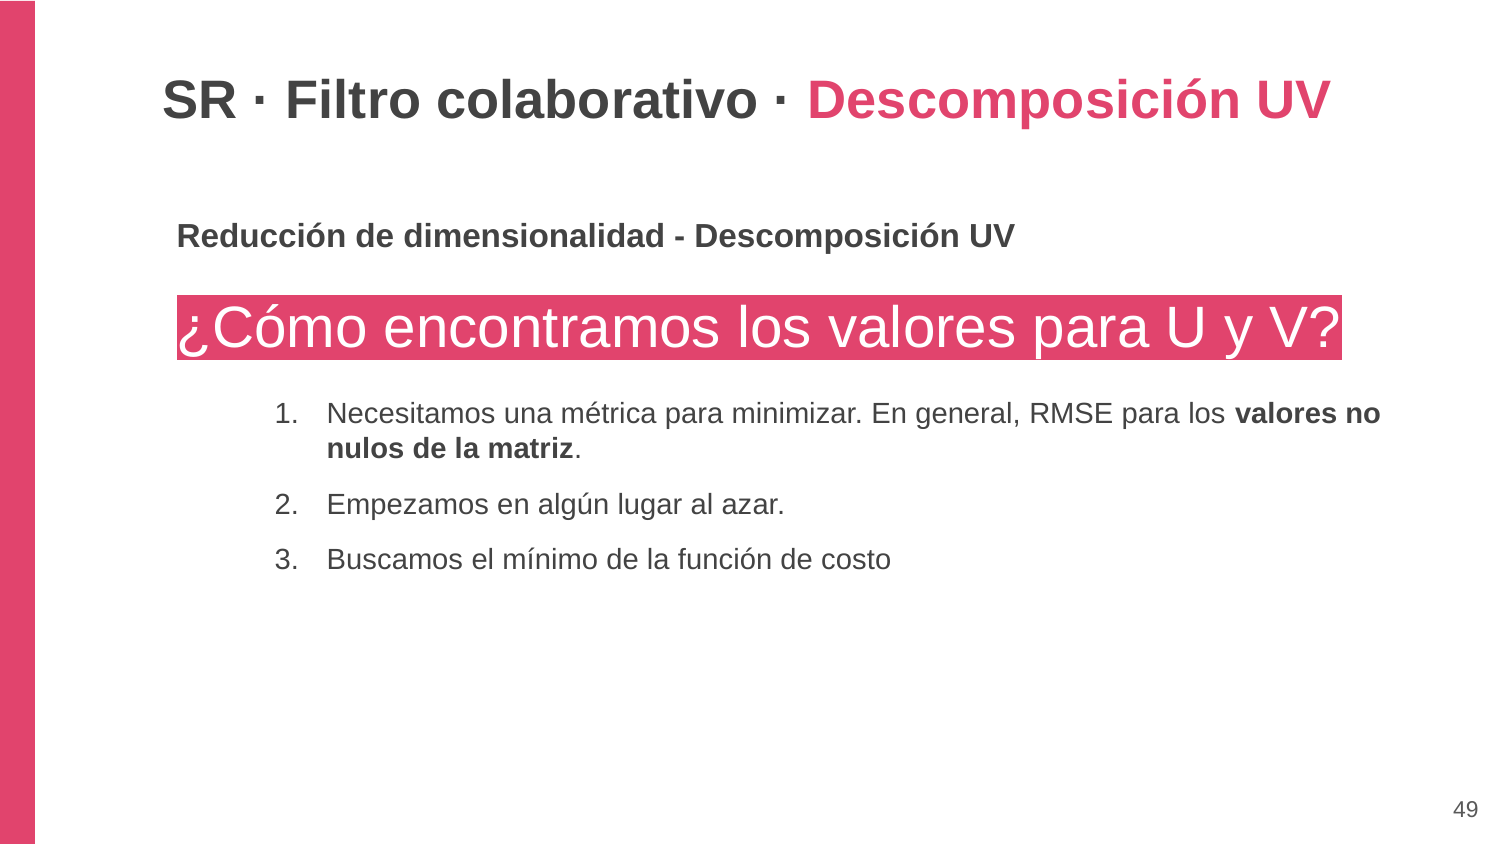

SR · Filtro colaborativo · Descomposición UV
Reducción de dimensionalidad - Descomposición UV

¿Cómo encontramos los valores para U y V?

Necesitamos una métrica para minimizar. En general, RMSE para los valores no nulos de la matriz.
Empezamos en algún lugar al azar.
Buscamos el mínimo de la función de costo
49